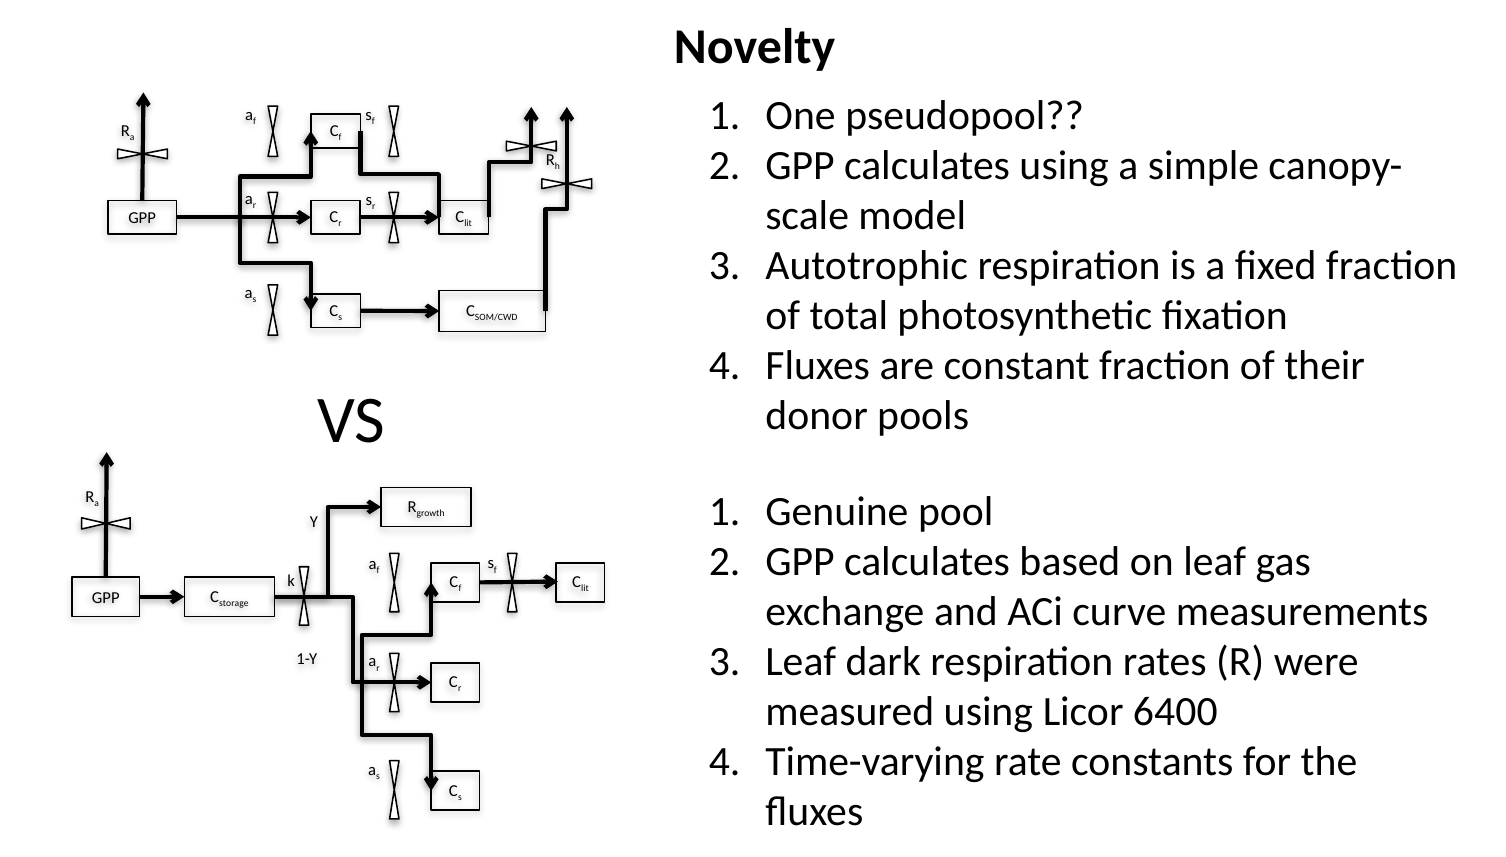

Novelty
One pseudopool??
GPP calculates using a simple canopy-scale model
Autotrophic respiration is a fixed fraction of total photosynthetic fixation
Fluxes are constant fraction of their donor pools
Ra

GPP
sf
af

Rh
CSOM/CWD
Cf

ar
sr

Cr
Clit
as

Cs
VS
Ra

GPP
Rgrowth
Y
sf
af

Cf
Clit
ar

Cr
as

Cs
1-Y
k

Cstorage
Genuine pool
GPP calculates based on leaf gas exchange and ACi curve measurements
Leaf dark respiration rates (R) were measured using Licor 6400
Time-varying rate constants for the fluxes